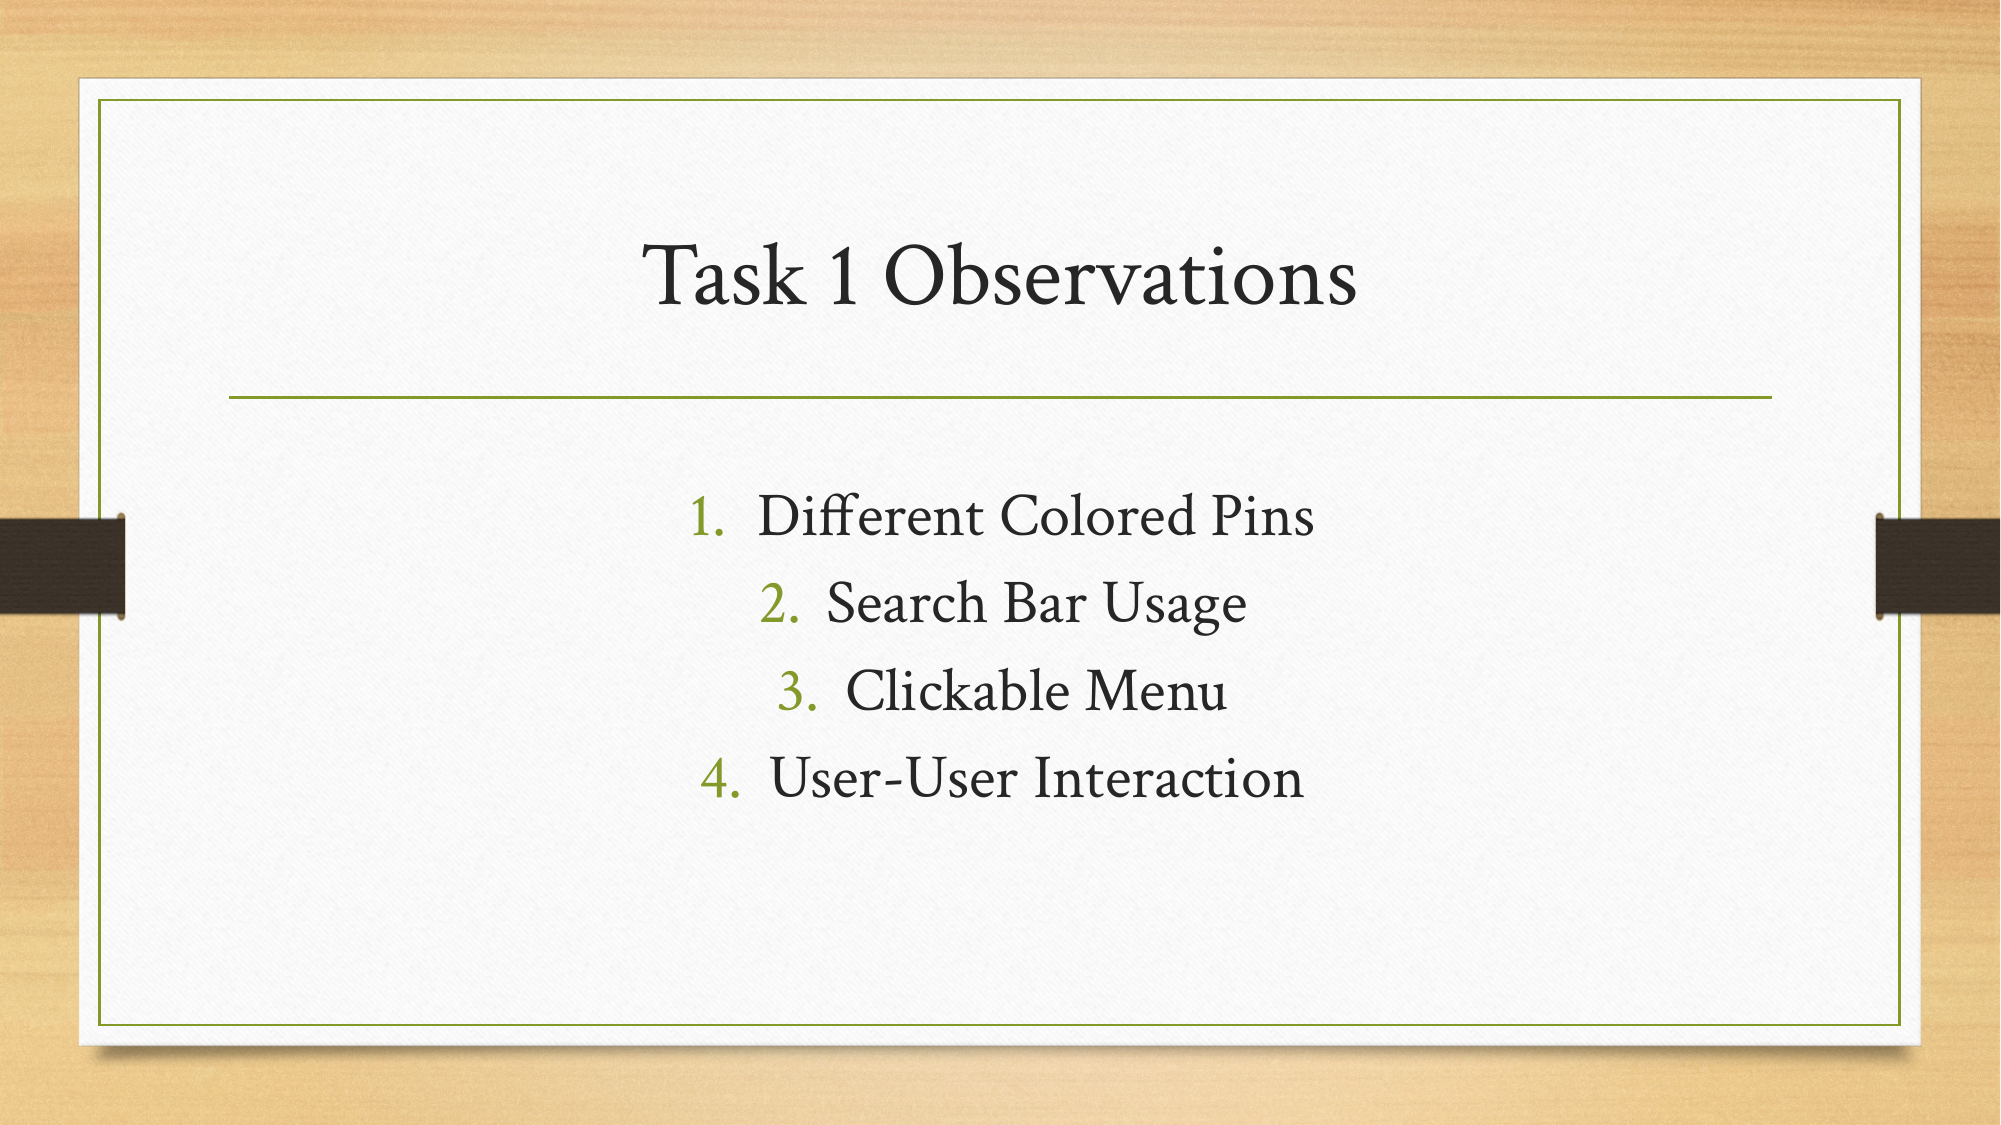

# Task 1 Observations
Different Colored Pins
Search Bar Usage
Clickable Menu
User-User Interaction